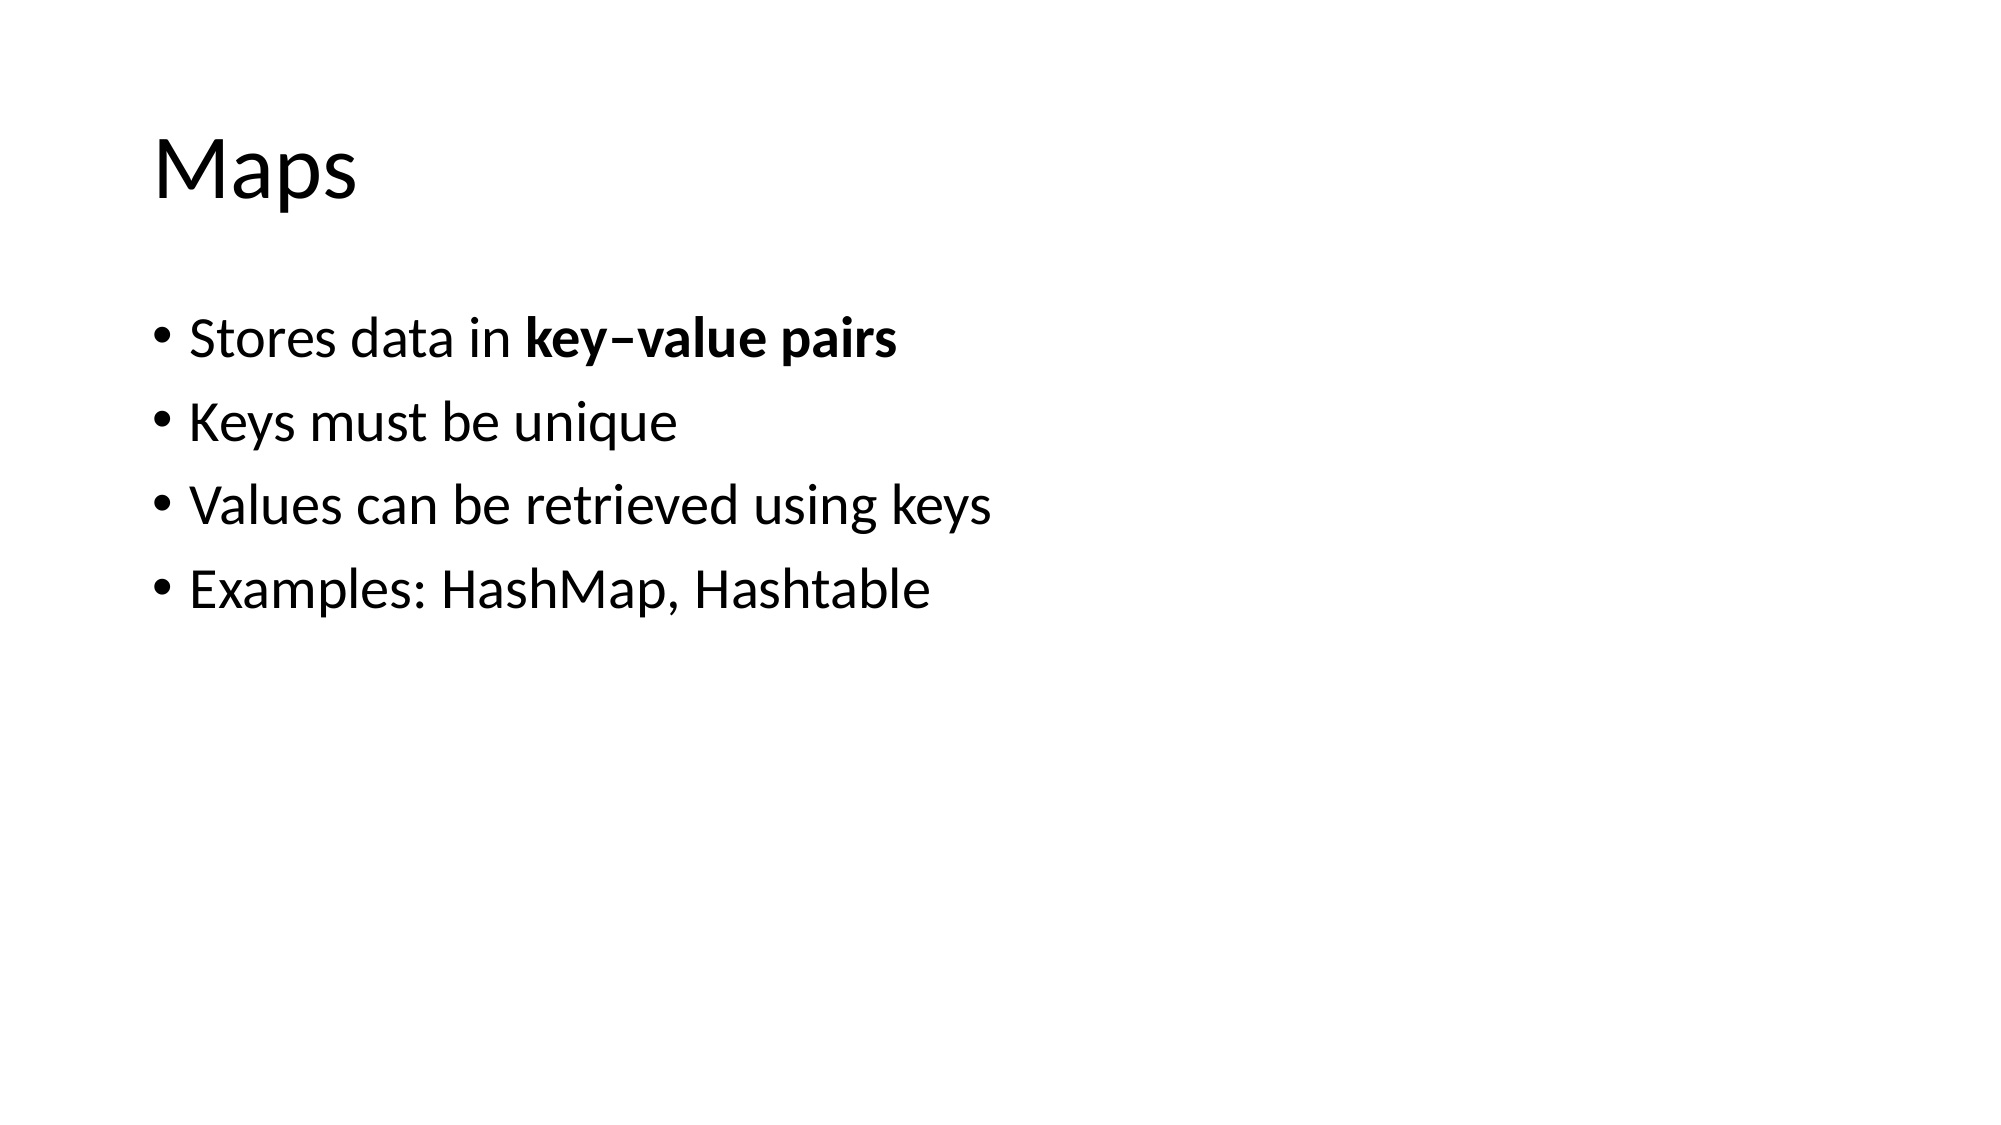

# Maps
Stores data in key–value pairs
Keys must be unique
Values can be retrieved using keys
Examples: HashMap, Hashtable